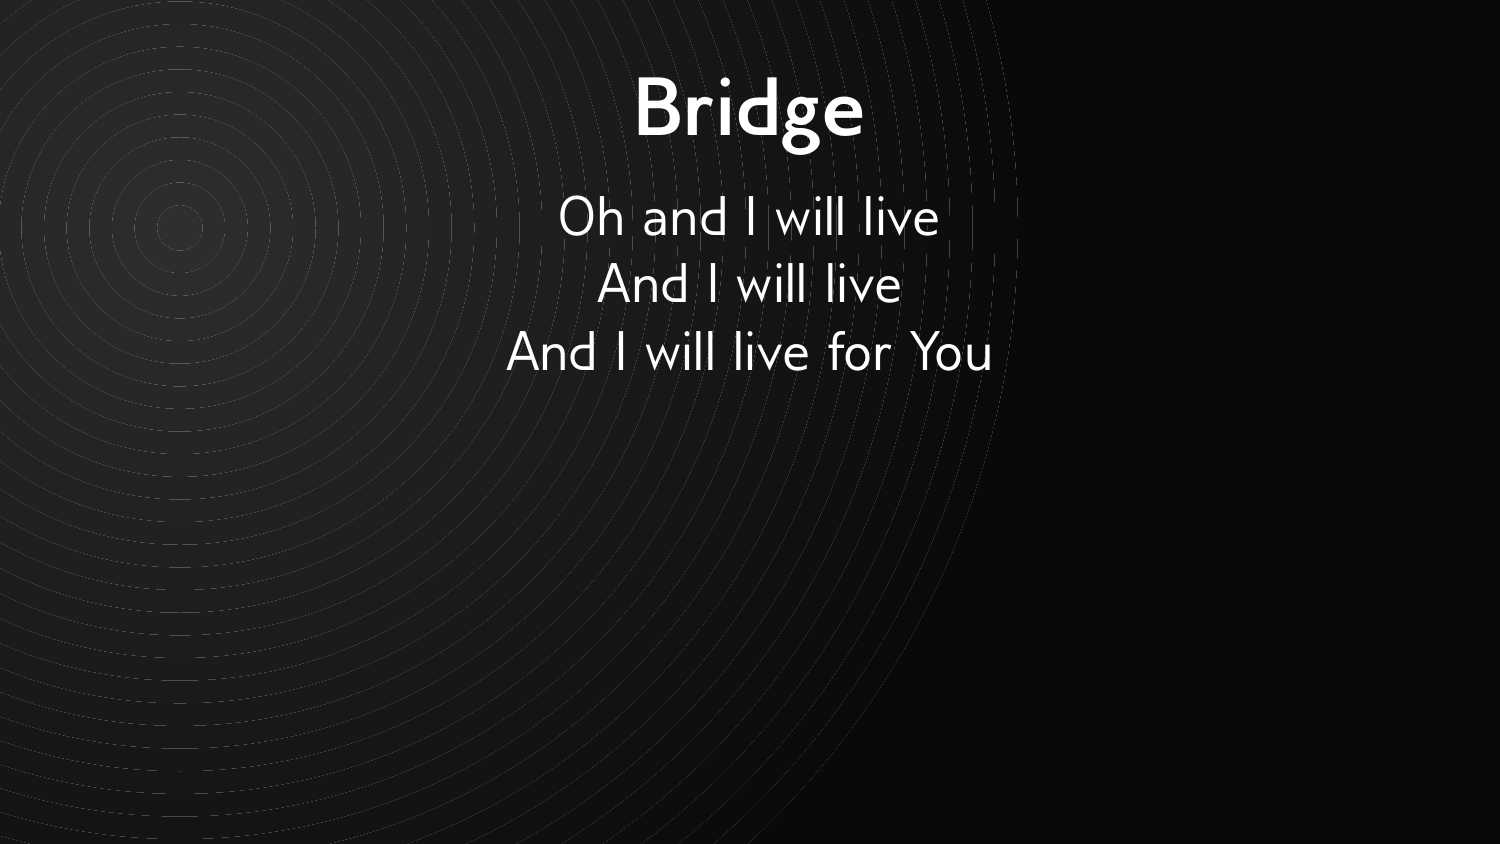

Bridge
Oh and I will live
And I will live
And I will live for You